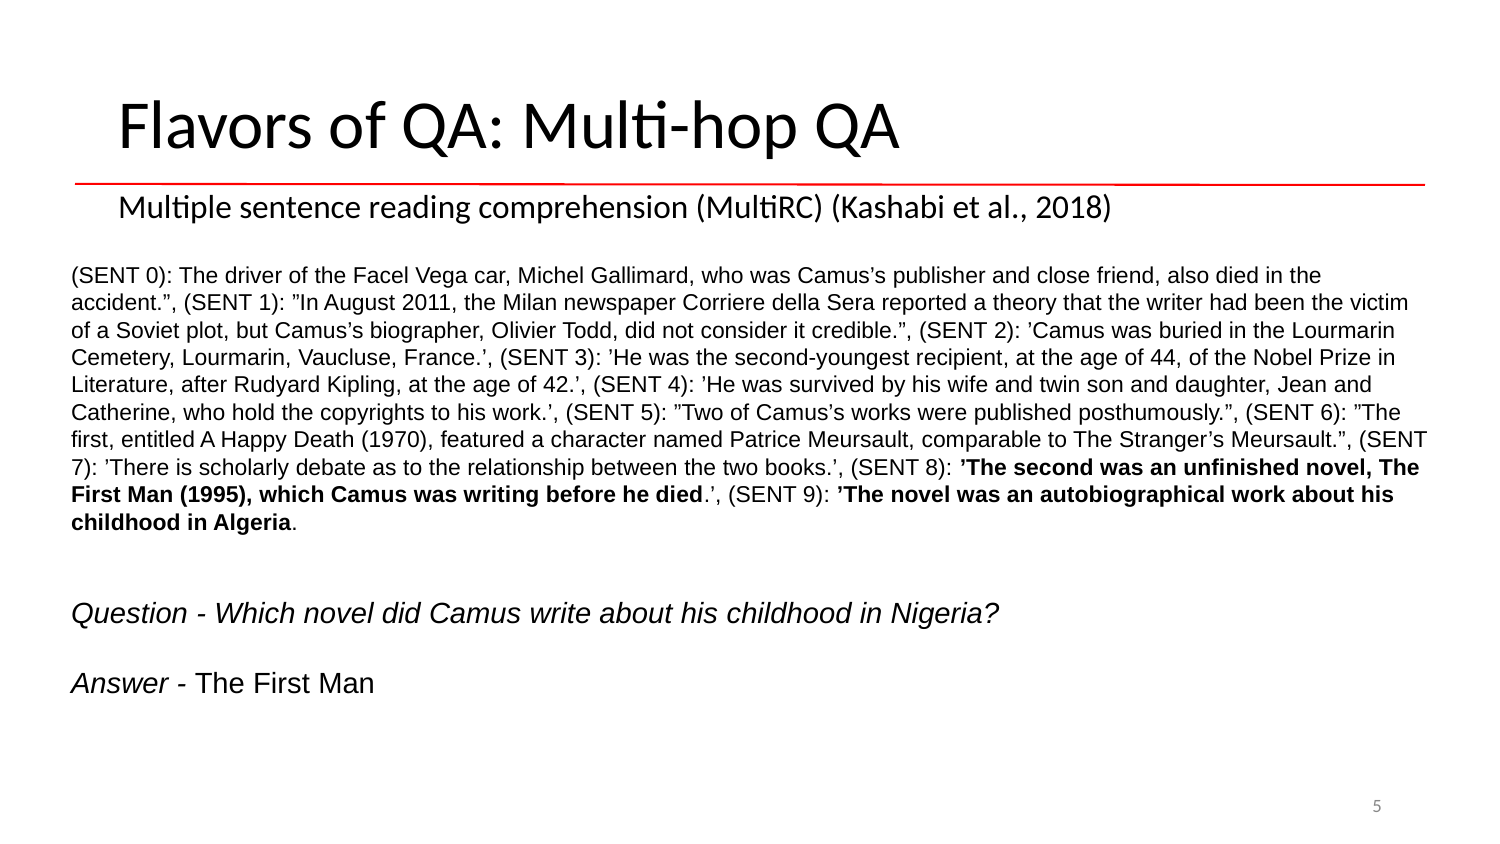

# Flavors of QA: Multi-hop QA
Multiple sentence reading comprehension (MultiRC) (Kashabi et al., 2018)
(SENT 0): The driver of the Facel Vega car, Michel Gallimard, who was Camus’s publisher and close friend, also died in the accident.”, (SENT 1): ”In August 2011, the Milan newspaper Corriere della Sera reported a theory that the writer had been the victim of a Soviet plot, but Camus’s biographer, Olivier Todd, did not consider it credible.”, (SENT 2): ’Camus was buried in the Lourmarin Cemetery, Lourmarin, Vaucluse, France.’, (SENT 3): ’He was the second-youngest recipient, at the age of 44, of the Nobel Prize in Literature, after Rudyard Kipling, at the age of 42.’, (SENT 4): ’He was survived by his wife and twin son and daughter, Jean and Catherine, who hold the copyrights to his work.’, (SENT 5): ”Two of Camus’s works were published posthumously.”, (SENT 6): ”The first, entitled A Happy Death (1970), featured a character named Patrice Meursault, comparable to The Stranger’s Meursault.”, (SENT 7): ’There is scholarly debate as to the relationship between the two books.’, (SENT 8): ’The second was an unfinished novel, The First Man (1995), which Camus was writing before he died.’, (SENT 9): ’The novel was an autobiographical work about his childhood in Algeria.

Question - Which novel did Camus write about his childhood in Nigeria?

Answer - The First Man

5